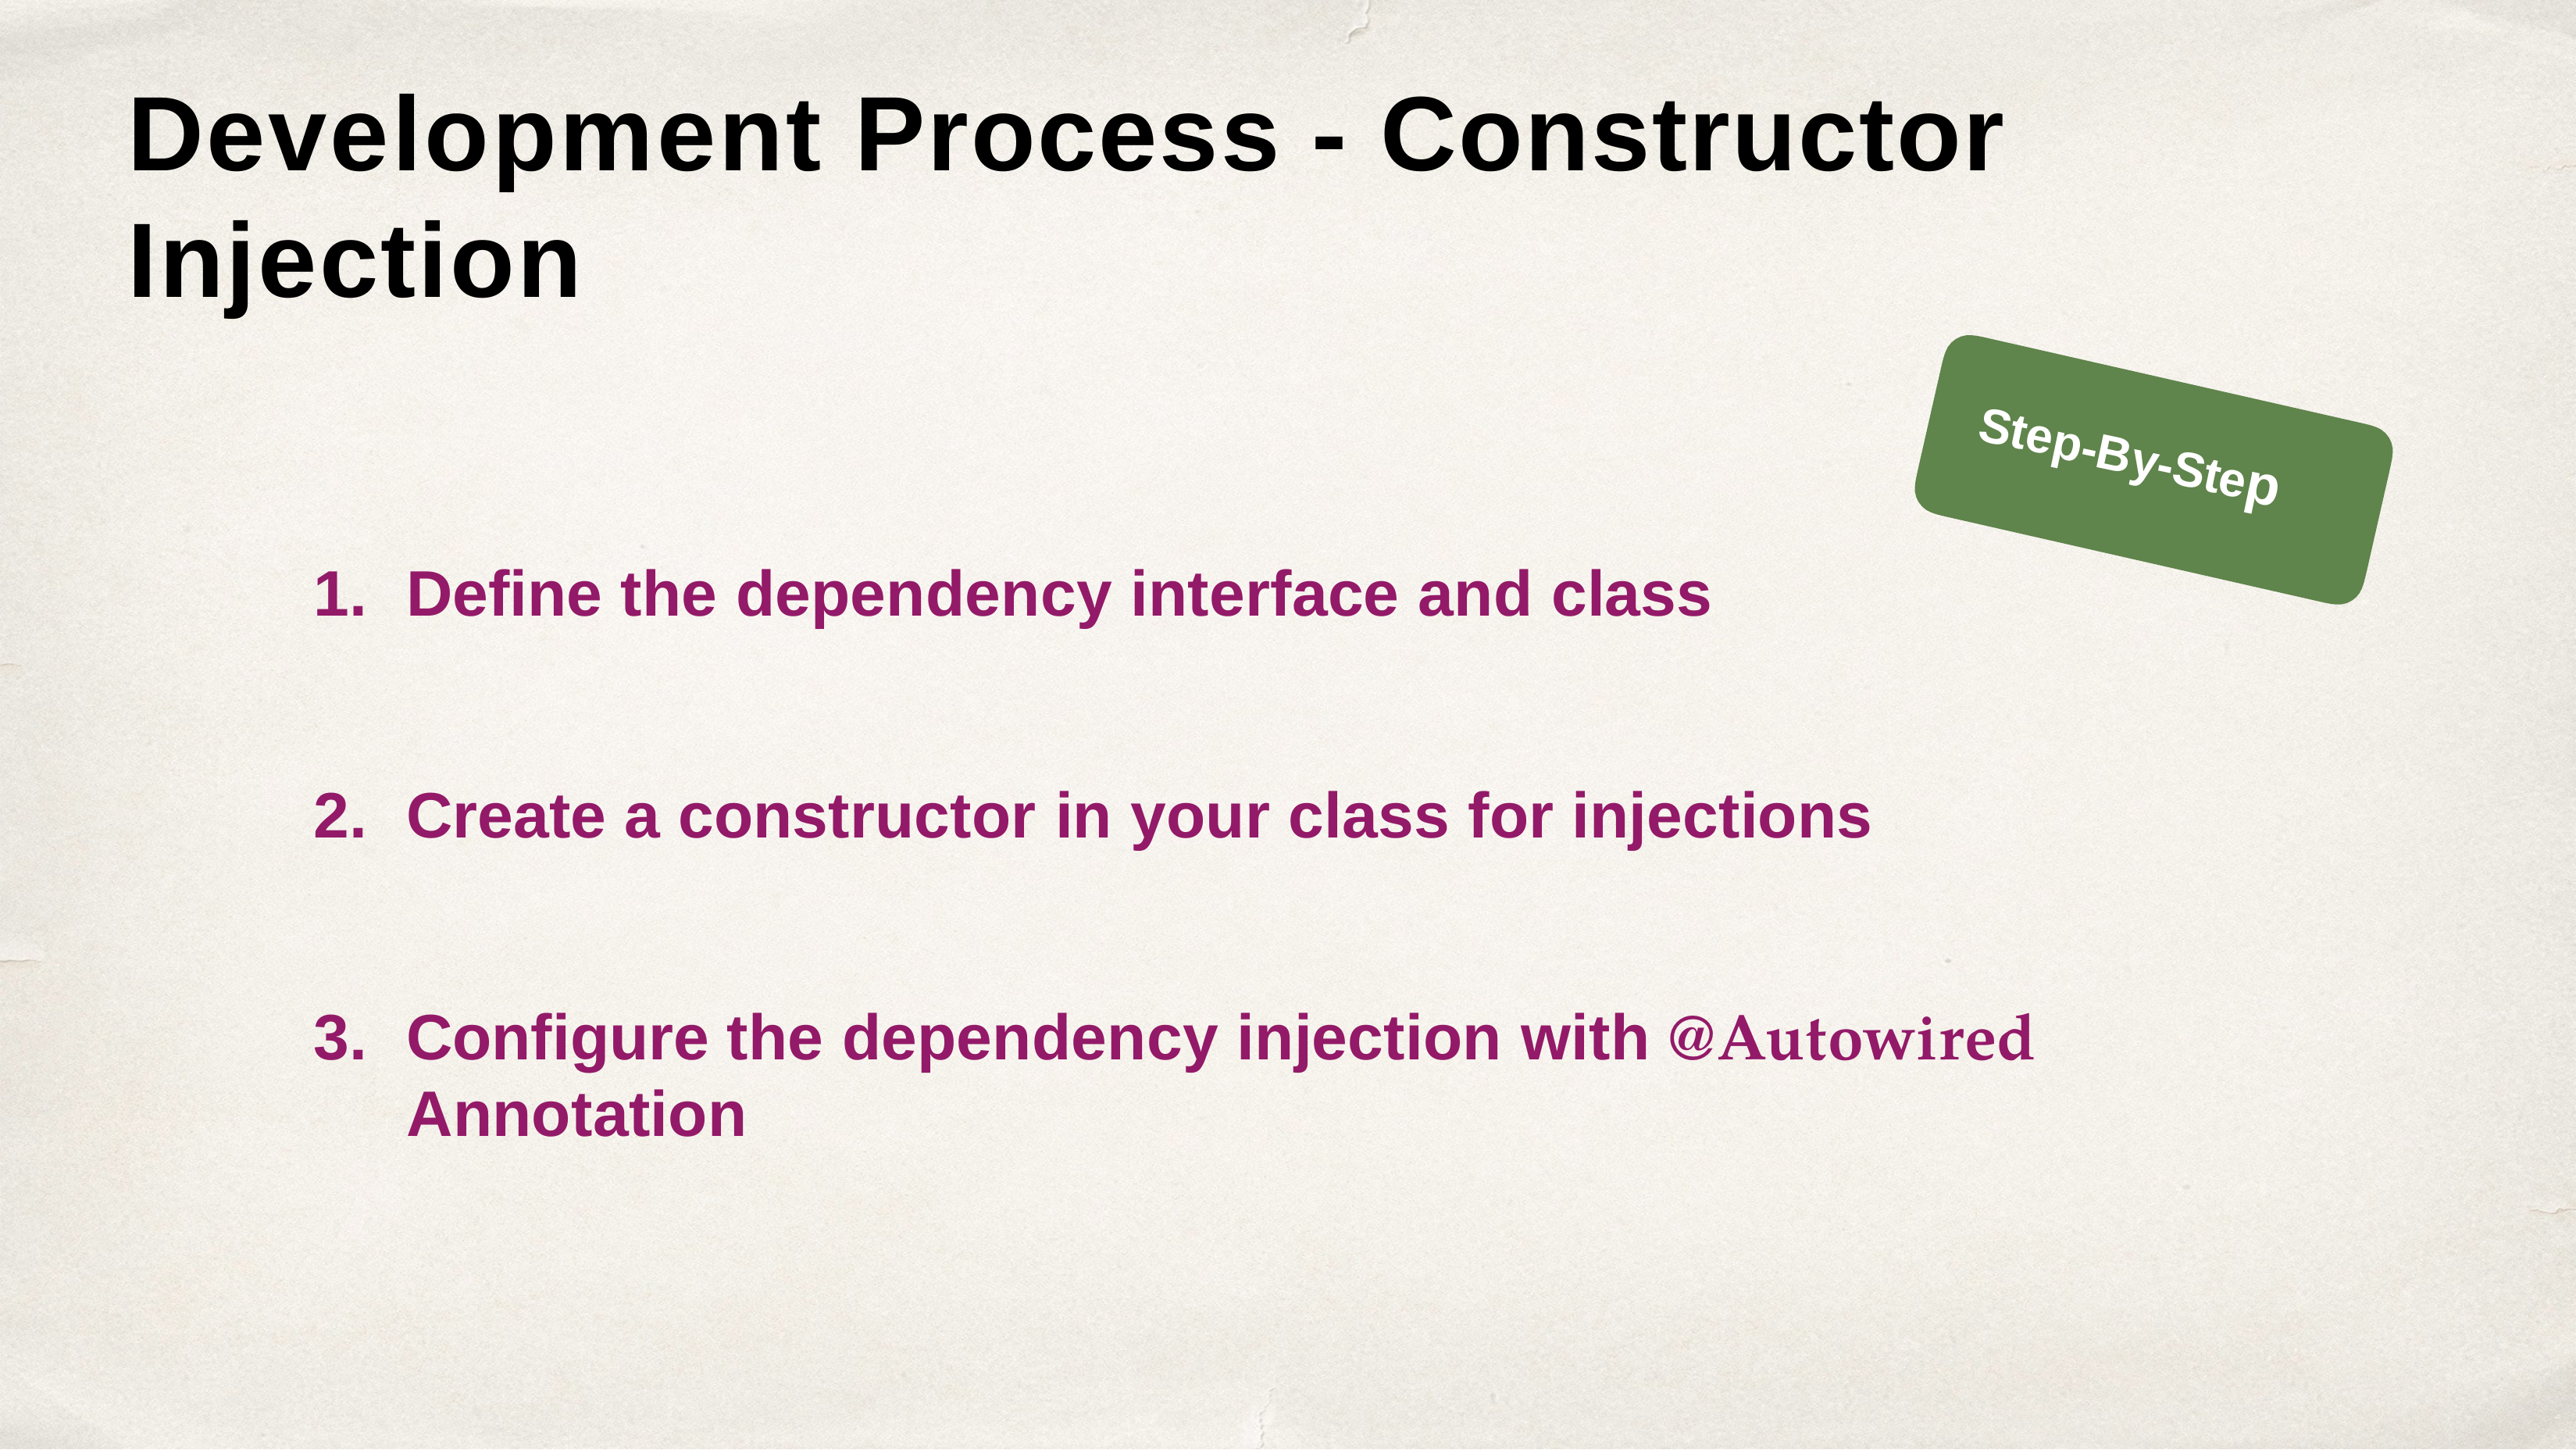

# Development Process - Constructor Injection

Step-By-Step
Define the dependency interface and class

Create a constructor in your class for injections

Configure the dependency injection with @Autowired Annotation